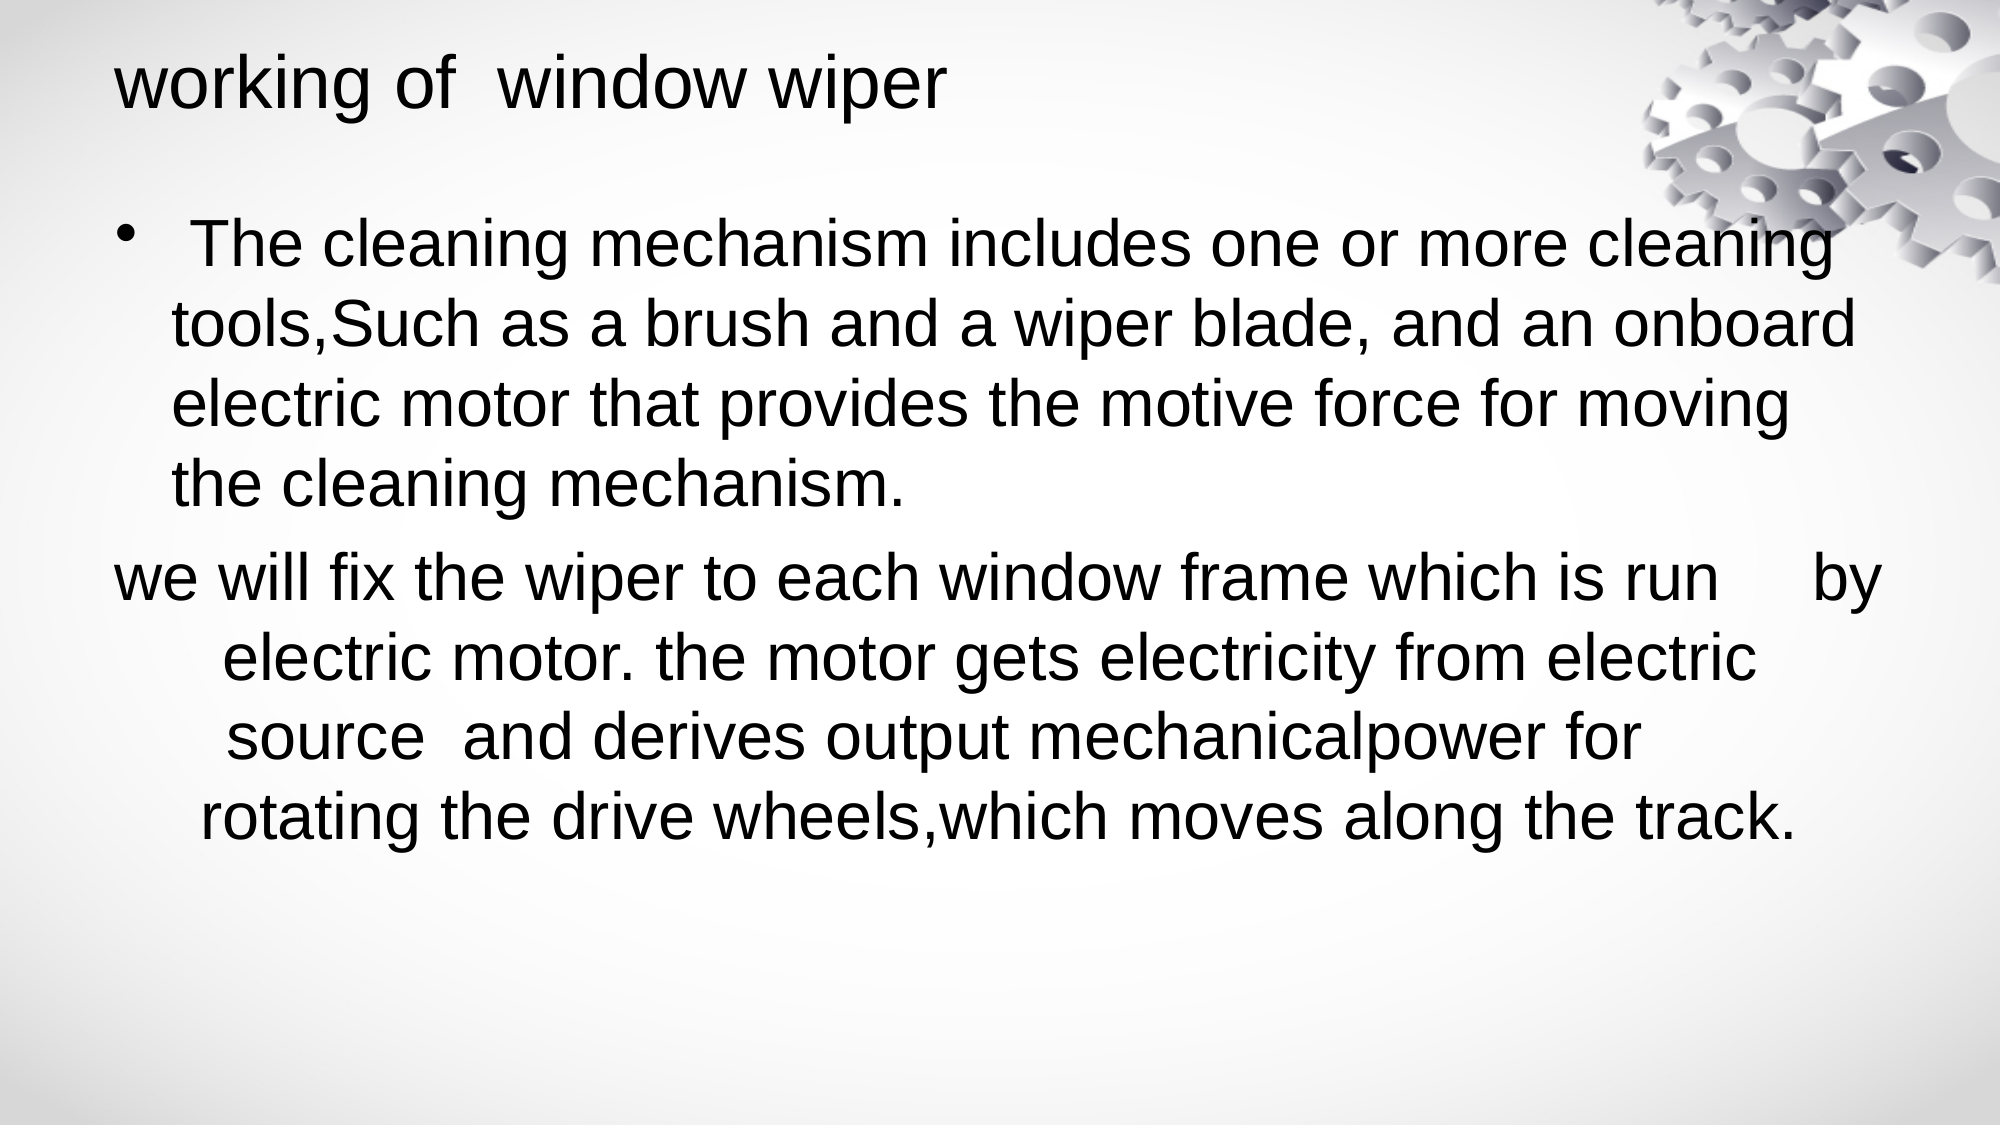

# working of  window wiper
 The cleaning mechanism includes one or more cleaning tools,Such as a brush and a wiper blade, and an onboard electric motor that provides the motive force for moving the cleaning mechanism.
we will fix the wiper to each window frame which is run     by electric motor. the motor gets electricity from electric  source  and derives output mechanicalpower for        rotating the drive wheels,which moves along the track.